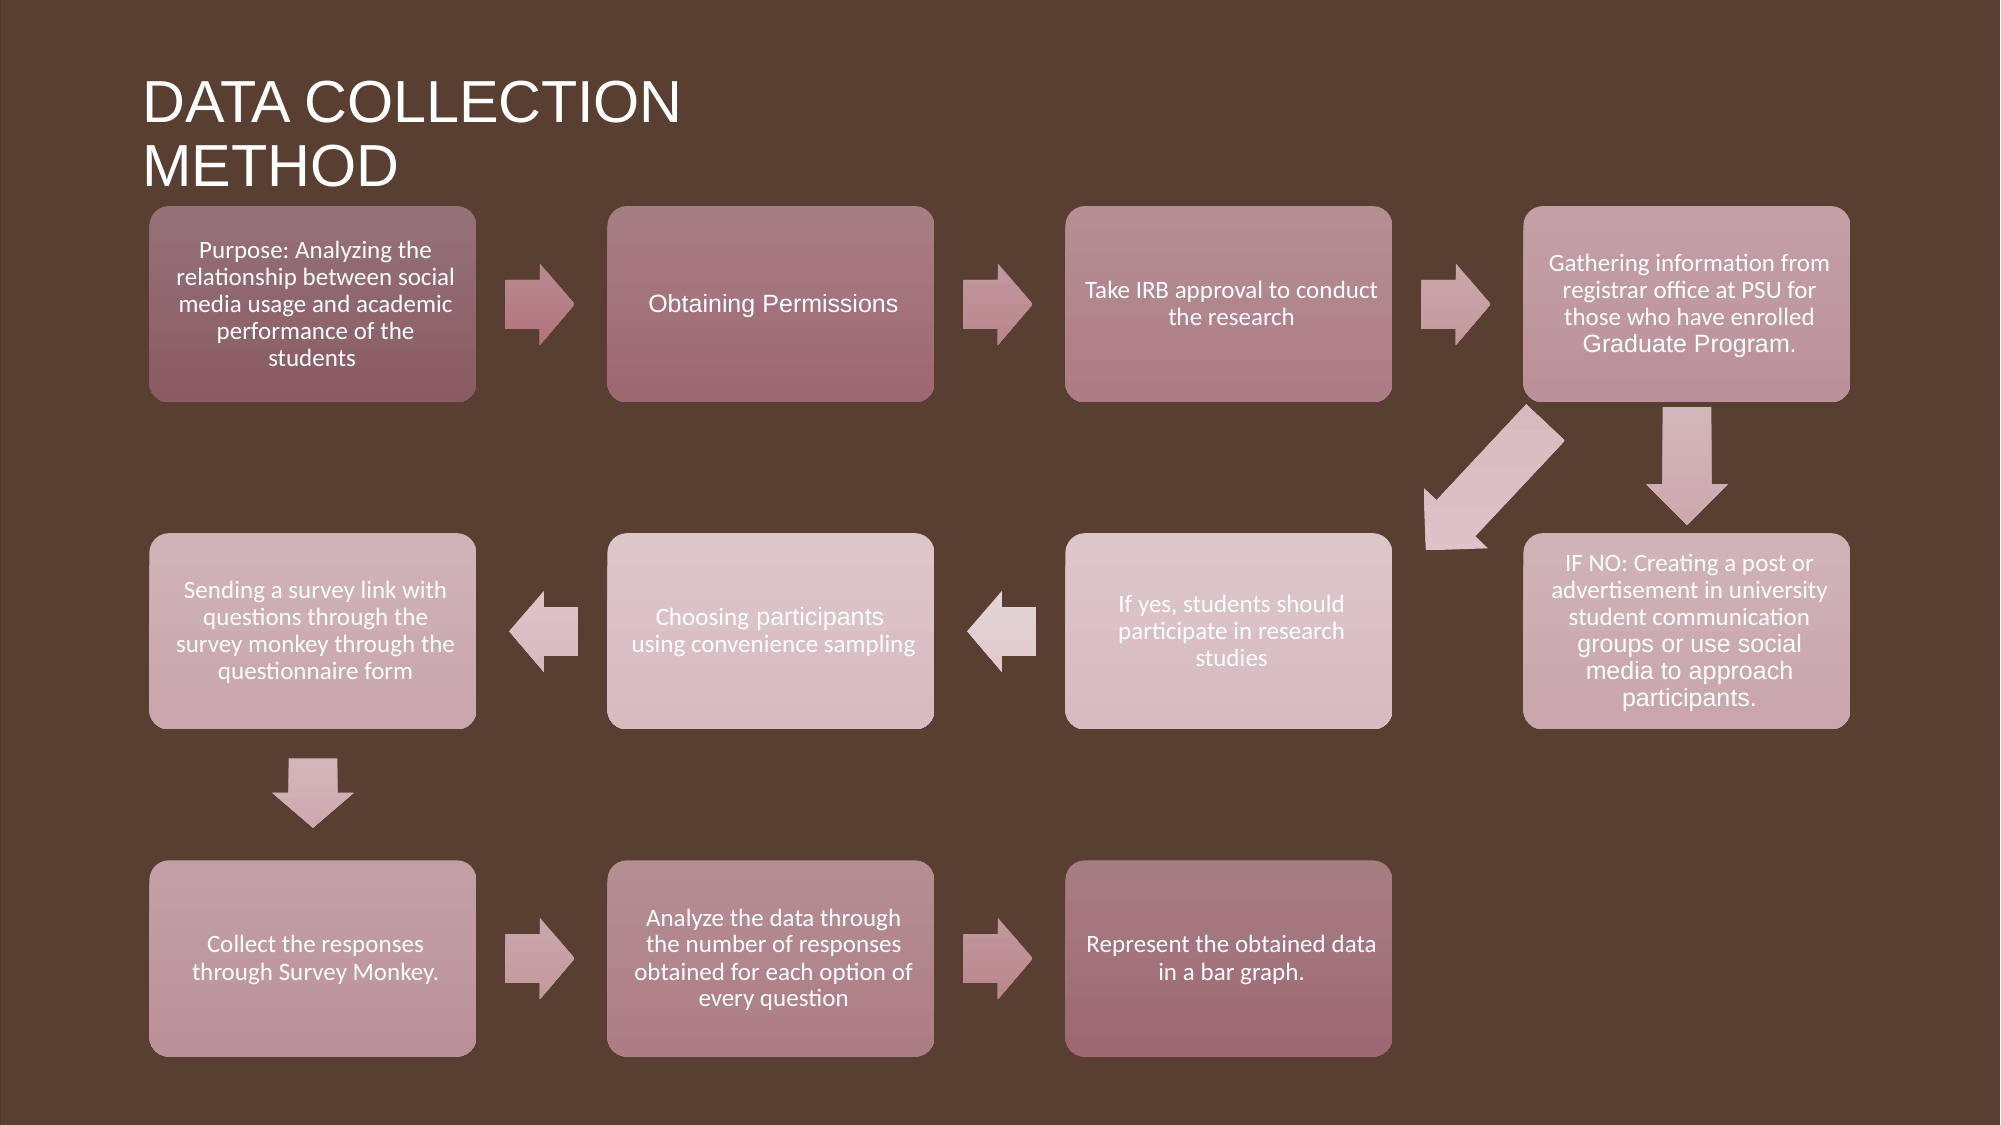

# DATA COLLECTION METHOD

Purpose: Analyzing the relationship between social media usage and academic performance of the students

Obtaining Permissions

Take IRB approval to conduct the research

Gathering information from registrar office at PSU for those who have enrolled Graduate Program.

IF NO: Creating a post or advertisement in university student communication groups or use social media to approach participants.

If yes, students should participate in research studies

Choosing participants  using convenience sampling

Sending a survey link with questions through the survey monkey through the questionnaire form

Collect the responses through Survey Monkey.

Analyze the data through the number of responses obtained for each option of every question

Represent the obtained data in a bar graph.